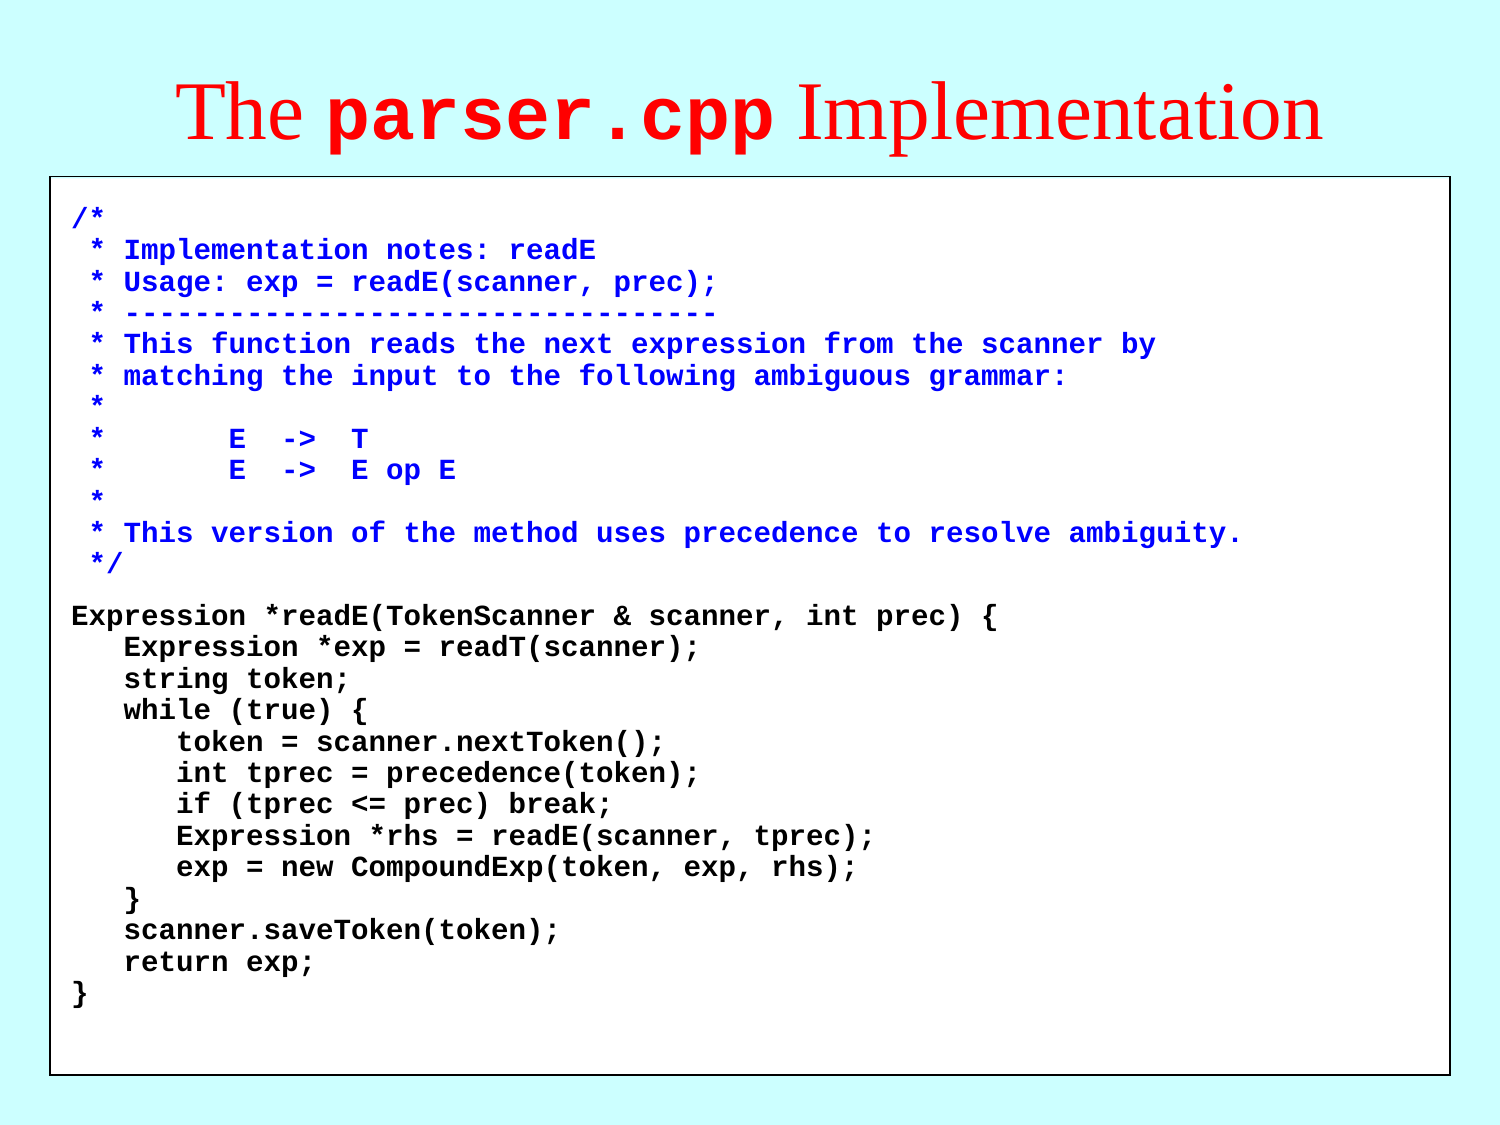

# The parser.cpp Implementation

/*
 * Implementation notes: readE
 * Usage: exp = readE(scanner, prec);
 * ----------------------------------
 * This function reads the next expression from the scanner by
 * matching the input to the following ambiguous grammar:
 *
 *       E  ->  T
 *       E  ->  E op E
 *
 * This version of the method uses precedence to resolve ambiguity.
 */

Expression *readE(TokenScanner & scanner, int prec) {
   Expression *exp = readT(scanner);
   string token;
   while (true) {
      token = scanner.nextToken();
      int tprec = precedence(token);
      if (tprec <= prec) break;
      Expression *rhs = readE(scanner, tprec);
      exp = new CompoundExp(token, exp, rhs);
   }
   scanner.saveToken(token);
   return exp;
}